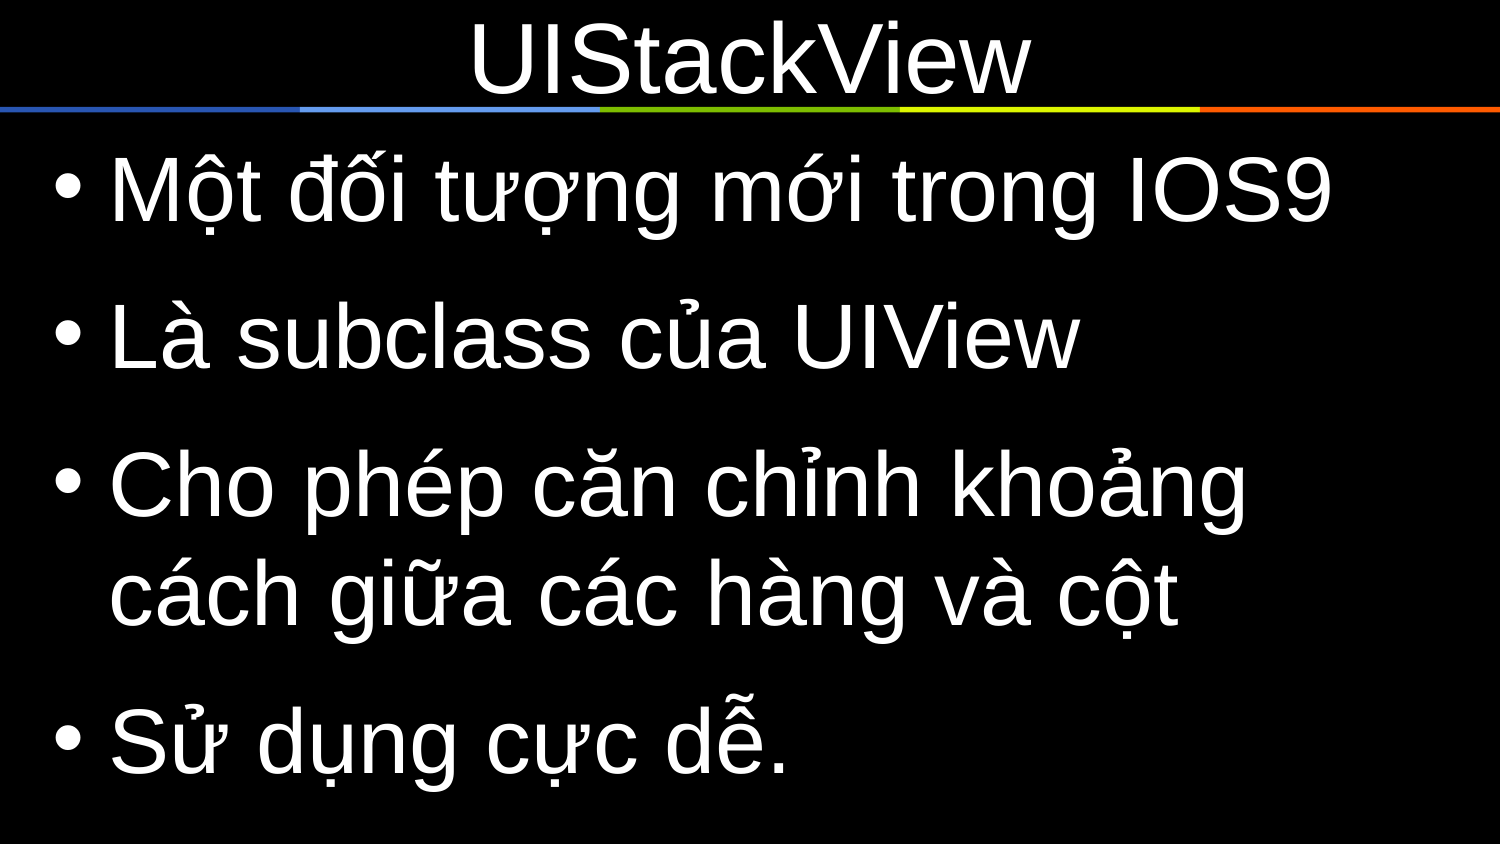

# UIStackView
Một đối tượng mới trong IOS9
Là subclass của UIView
Cho phép căn chỉnh khoảng cách giữa các hàng và cột
Sử dụng cực dễ.